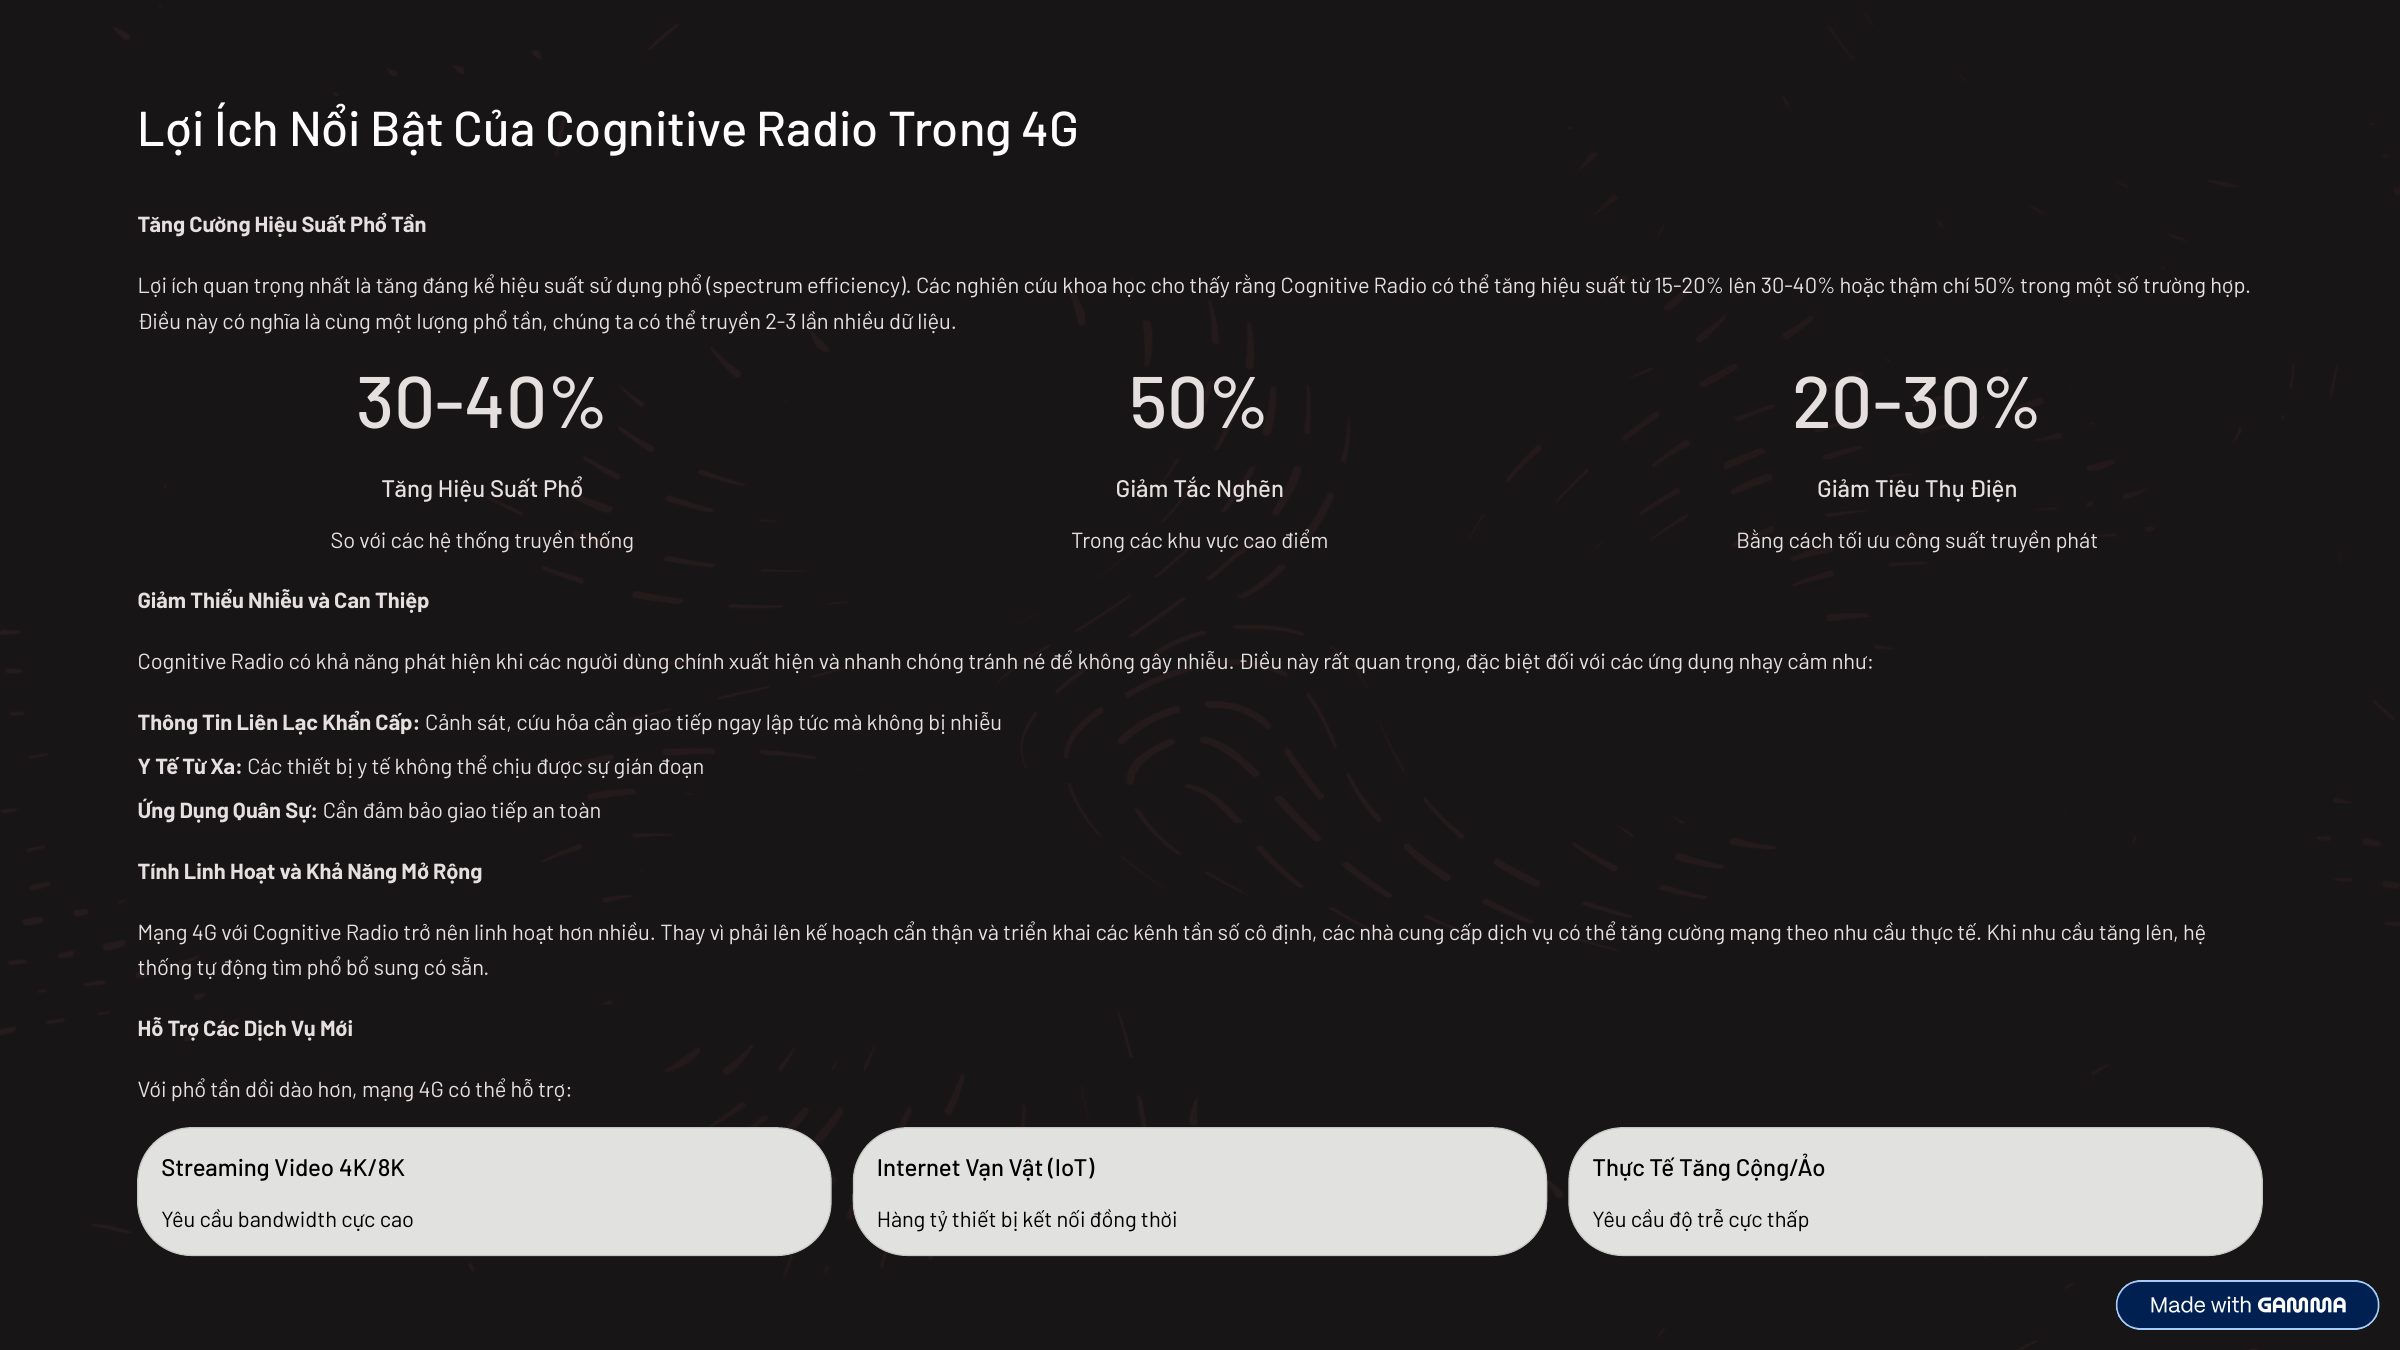

Lợi Ích Nổi Bật Của Cognitive Radio Trong 4G
Tăng Cường Hiệu Suất Phổ Tần
Lợi ích quan trọng nhất là tăng đáng kể hiệu suất sử dụng phổ (spectrum efficiency). Các nghiên cứu khoa học cho thấy rằng Cognitive Radio có thể tăng hiệu suất từ 15-20% lên 30-40% hoặc thậm chí 50% trong một số trường hợp. Điều này có nghĩa là cùng một lượng phổ tần, chúng ta có thể truyền 2-3 lần nhiều dữ liệu.
30-40%
50%
20-30%
Tăng Hiệu Suất Phổ
Giảm Tắc Nghẽn
Giảm Tiêu Thụ Điện
So với các hệ thống truyền thống
Trong các khu vực cao điểm
Bằng cách tối ưu công suất truyền phát
Giảm Thiểu Nhiễu và Can Thiệp
Cognitive Radio có khả năng phát hiện khi các người dùng chính xuất hiện và nhanh chóng tránh né để không gây nhiễu. Điều này rất quan trọng, đặc biệt đối với các ứng dụng nhạy cảm như:
Thông Tin Liên Lạc Khẩn Cấp: Cảnh sát, cứu hỏa cần giao tiếp ngay lập tức mà không bị nhiễu
Y Tế Từ Xa: Các thiết bị y tế không thể chịu được sự gián đoạn
Ứng Dụng Quân Sự: Cần đảm bảo giao tiếp an toàn
Tính Linh Hoạt và Khả Năng Mở Rộng
Mạng 4G với Cognitive Radio trở nên linh hoạt hơn nhiều. Thay vì phải lên kế hoạch cẩn thận và triển khai các kênh tần số cô định, các nhà cung cấp dịch vụ có thể tăng cường mạng theo nhu cầu thực tế. Khi nhu cầu tăng lên, hệ thống tự động tìm phổ bổ sung có sẵn.
Hỗ Trợ Các Dịch Vụ Mới
Với phổ tần dồi dào hơn, mạng 4G có thể hỗ trợ:

Streaming Video 4K/8K
Internet Vạn Vật (IoT)
Thực Tế Tăng Cộng/Ảo
Yêu cầu bandwidth cực cao
Hàng tỷ thiết bị kết nối đồng thời
Yêu cầu độ trễ cực thấp